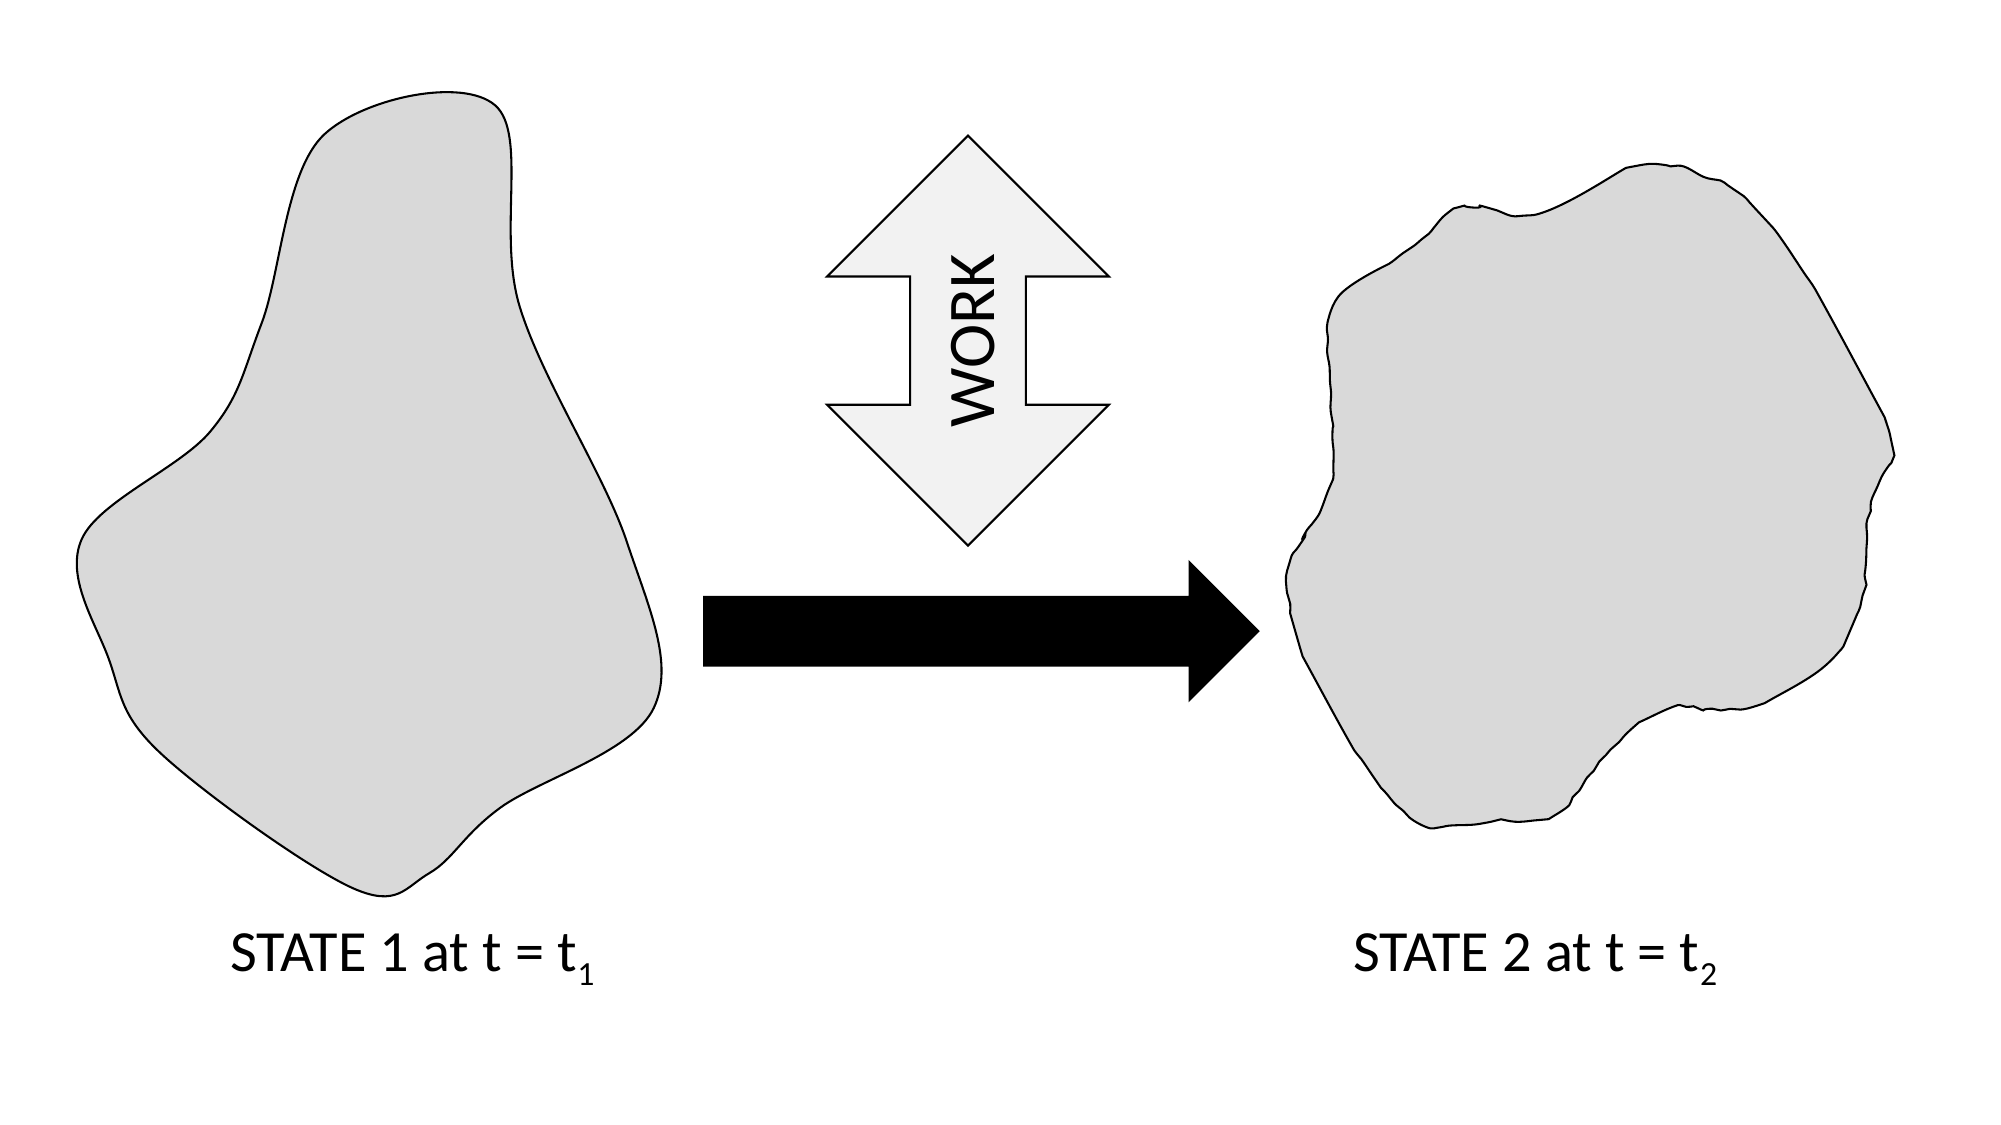

WORK

STATE 1 at t = t1
STATE 2 at t = t2